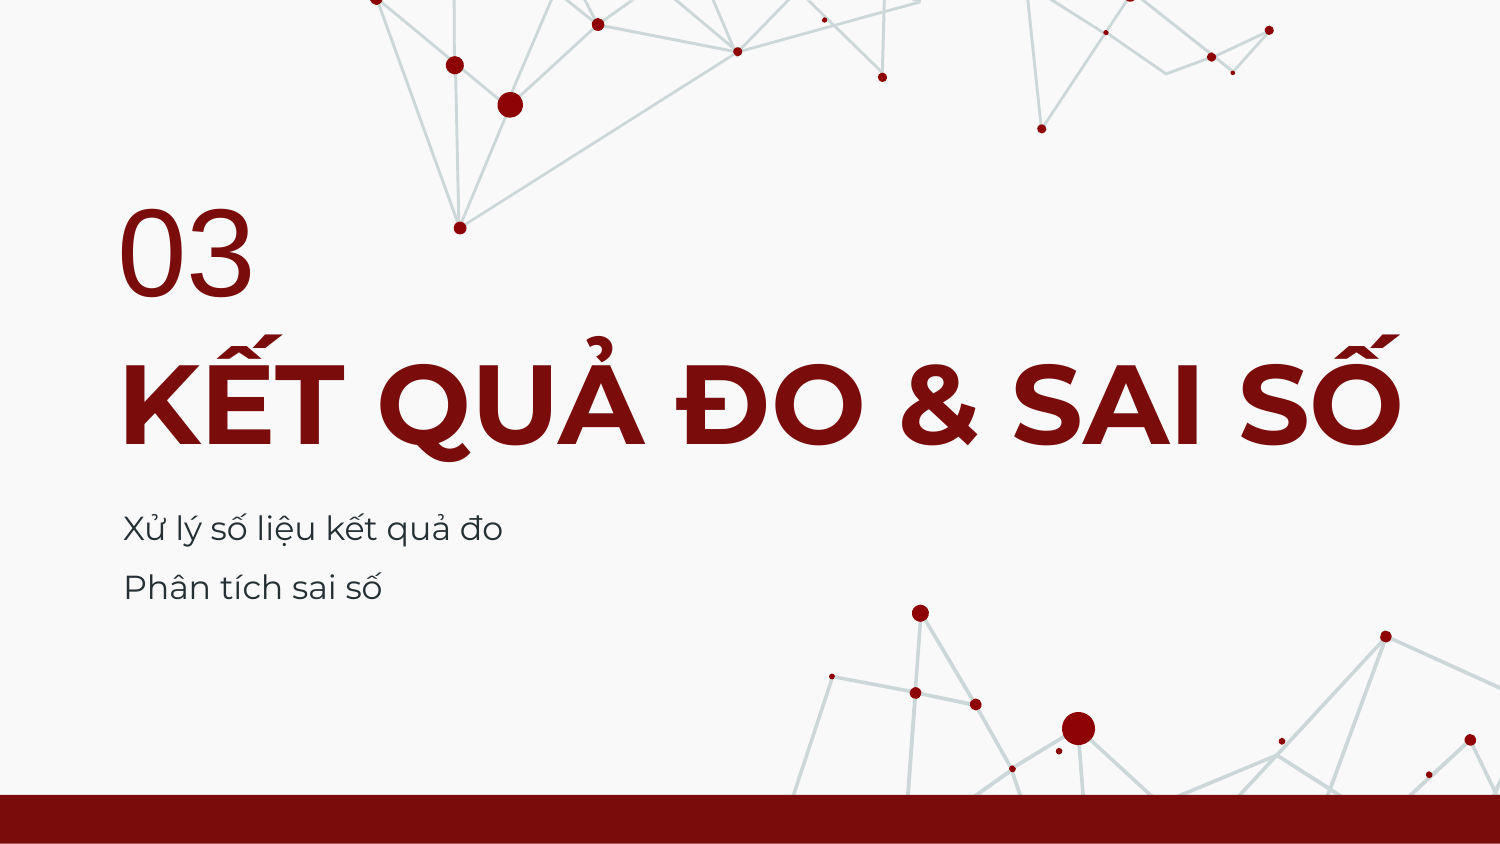

03
# KẾT QUẢ ĐO & SAI SỐ
Xử lý số liệu kết quả đo
Phân tích sai số